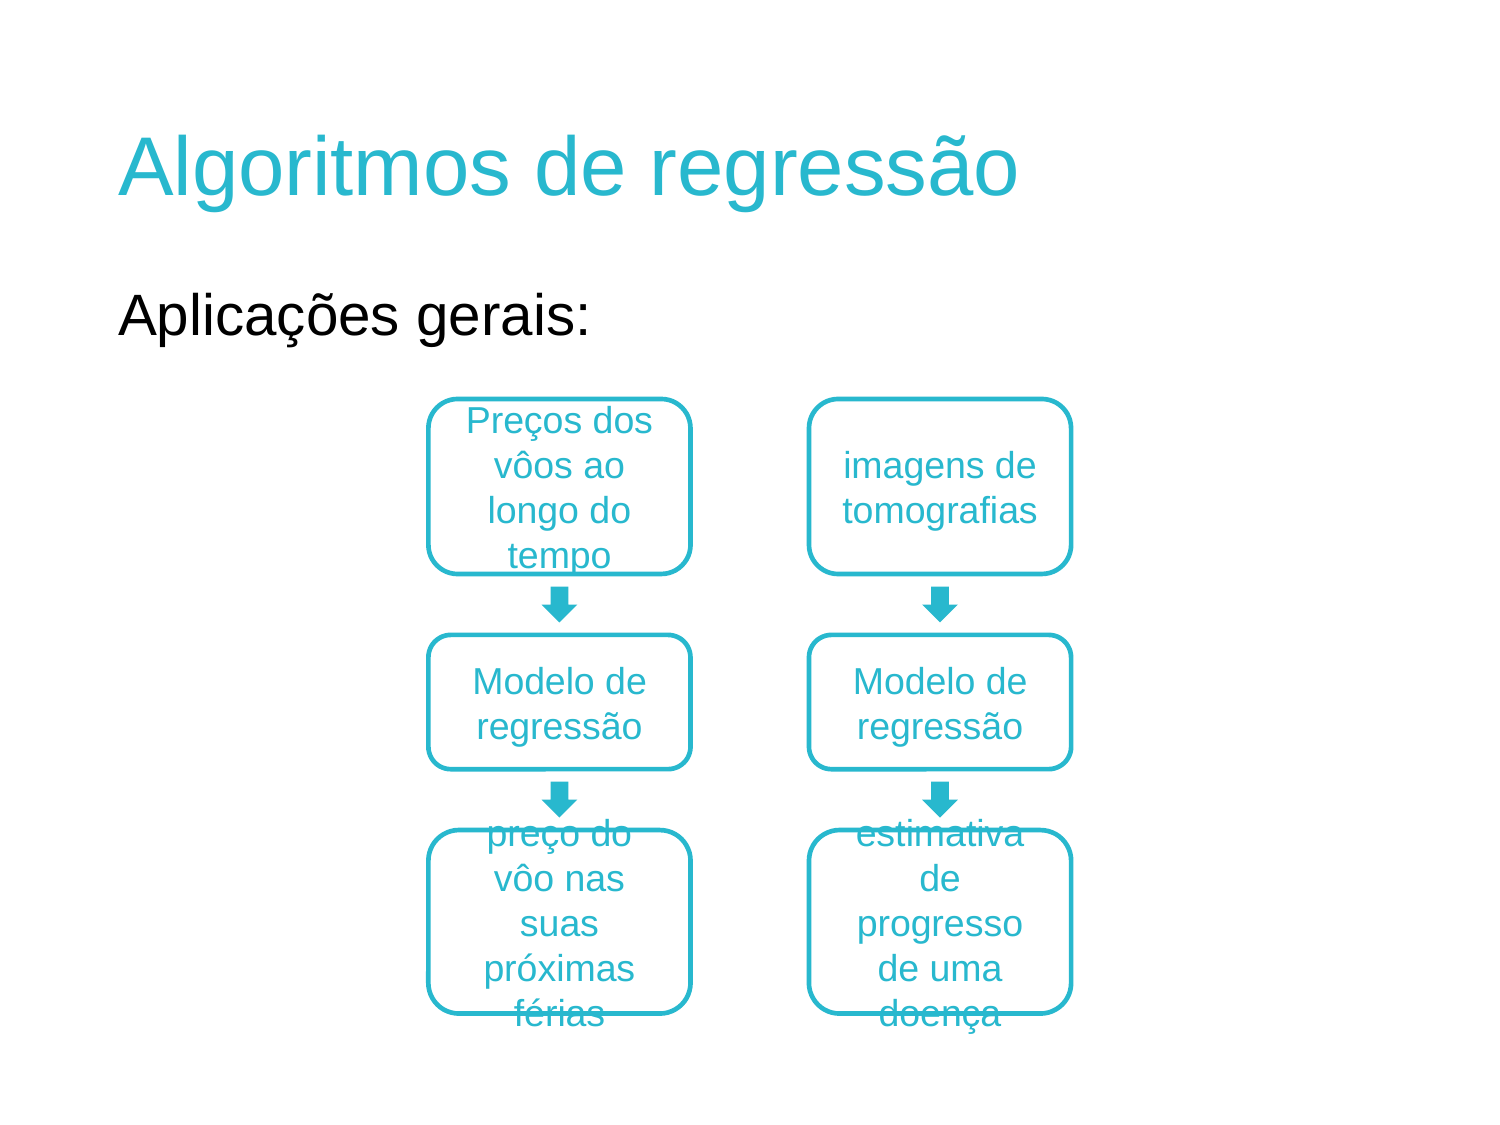

# Algoritmos de regressão
Aplicações gerais:
Preços dos vôos ao longo do tempo
imagens de tomografias

Modelo de regressão
Modelo de regressão

preço do vôo nas suas próximas férias
estimativa de progresso de uma doença